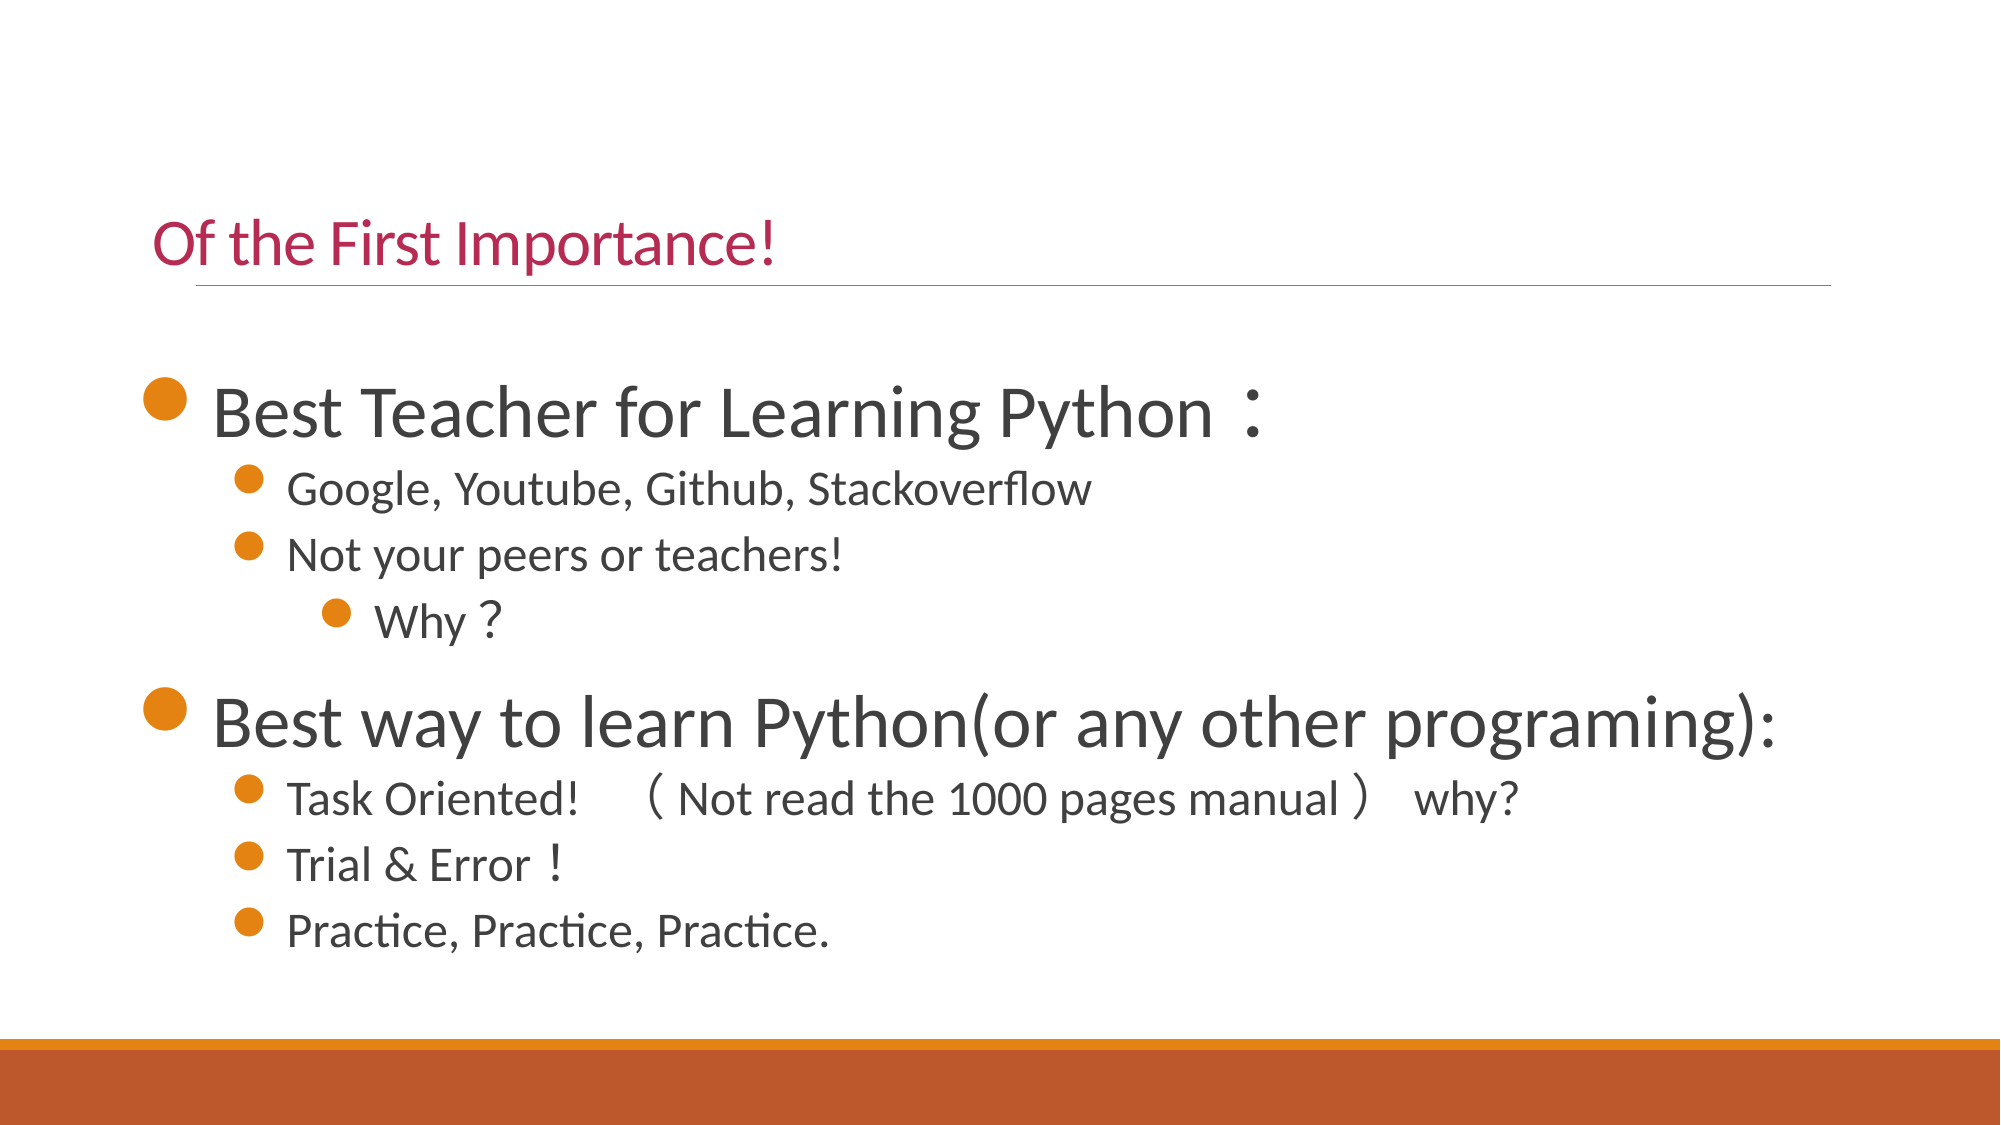

# Of the First Importance!
Best Teacher for Learning Python：
Google, Youtube, Github, Stackoverflow
Not your peers or teachers!
Why？
Best way to learn Python(or any other programing):
Task Oriented!  （Not read the 1000 pages manual）why?
Trial & Error！
Practice, Practice, Practice.